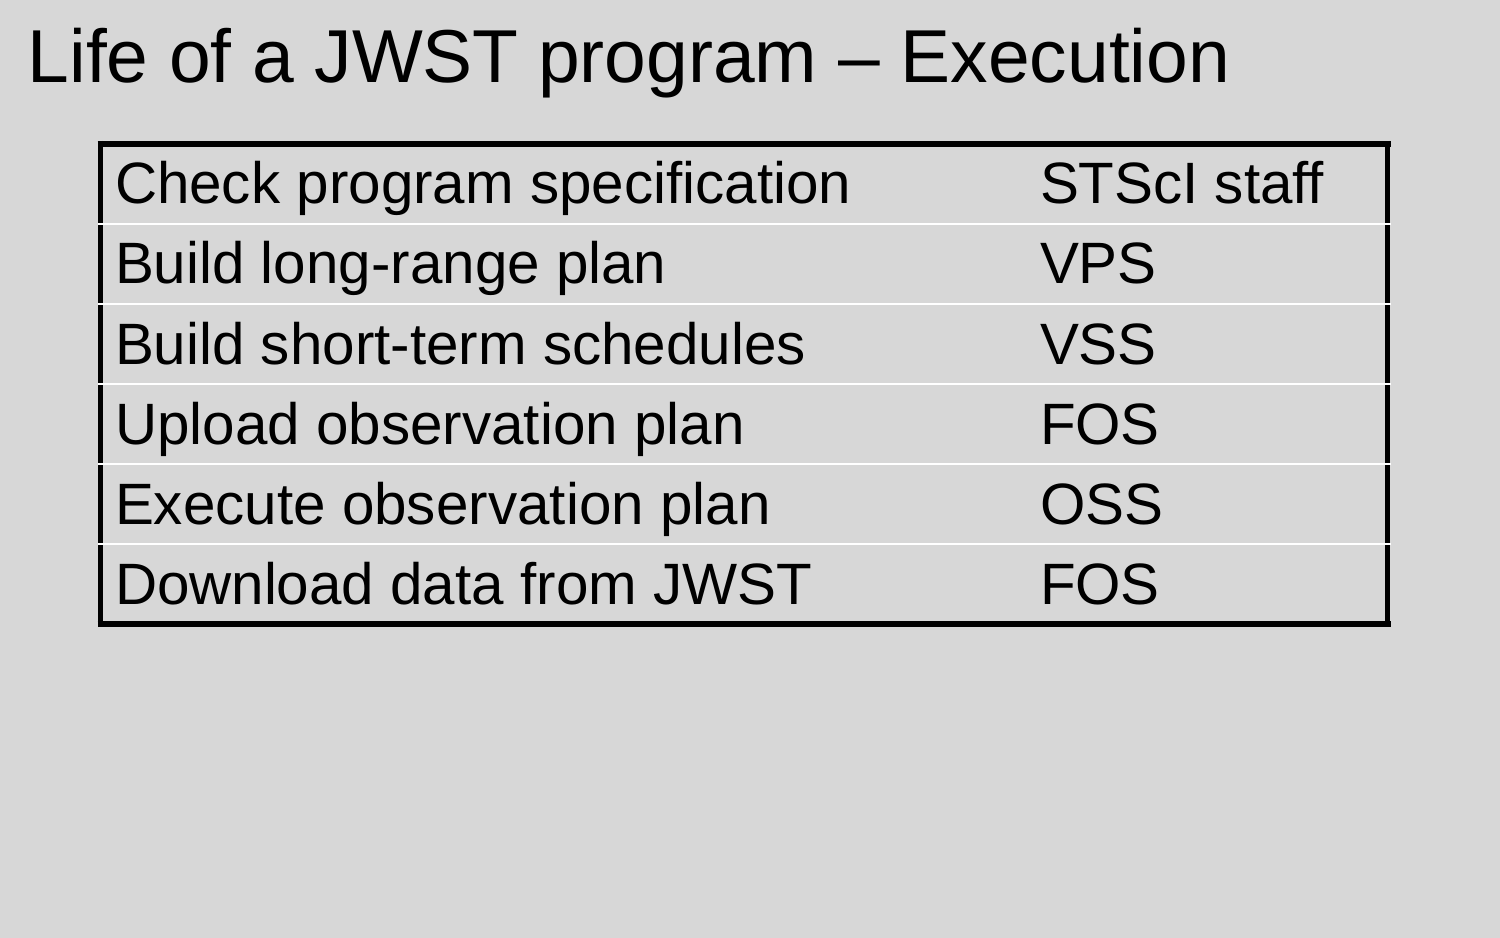

# Life of a JWST program – Execution
| Check program specification | STScI staff |
| --- | --- |
| Build long-range plan | VPS |
| Build short-term schedules | VSS |
| Upload observation plan | FOS |
| Execute observation plan | OSS |
| Download data from JWST | FOS |